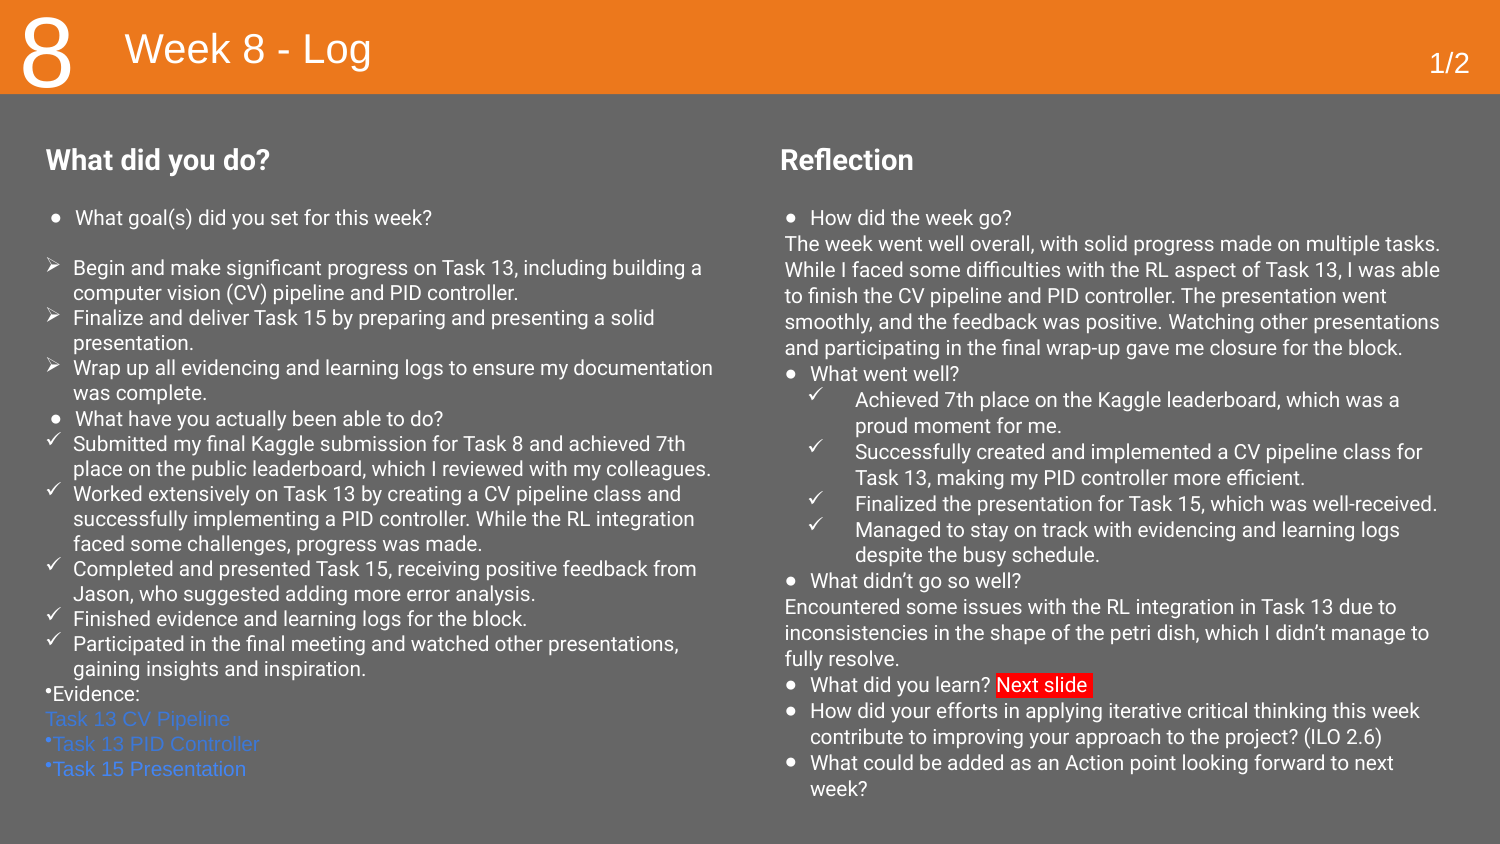

8
# Week 8 - Log
1/2

What did you do?
Reflection
What goal(s) did you set for this week?

Begin and make significant progress on Task 13, including building a computer vision (CV) pipeline and PID controller.
Finalize and deliver Task 15 by preparing and presenting a solid presentation.
Wrap up all evidencing and learning logs to ensure my documentation was complete.
What have you actually been able to do?
Submitted my final Kaggle submission for Task 8 and achieved 7th place on the public leaderboard, which I reviewed with my colleagues.
Worked extensively on Task 13 by creating a CV pipeline class and successfully implementing a PID controller. While the RL integration faced some challenges, progress was made.
Completed and presented Task 15, receiving positive feedback from Jason, who suggested adding more error analysis.
Finished evidence and learning logs for the block.
Participated in the final meeting and watched other presentations, gaining insights and inspiration.
Evidence:
Task 13 CV Pipeline
Task 13 PID Controller
Task 15 Presentation

How did the week go?
The week went well overall, with solid progress made on multiple tasks. While I faced some difficulties with the RL aspect of Task 13, I was able to finish the CV pipeline and PID controller. The presentation went smoothly, and the feedback was positive. Watching other presentations and participating in the final wrap-up gave me closure for the block.
What went well?
Achieved 7th place on the Kaggle leaderboard, which was a proud moment for me.
Successfully created and implemented a CV pipeline class for Task 13, making my PID controller more efficient.
Finalized the presentation for Task 15, which was well-received.
Managed to stay on track with evidencing and learning logs despite the busy schedule.
What didn’t go so well?
Encountered some issues with the RL integration in Task 13 due to inconsistencies in the shape of the petri dish, which I didn’t manage to fully resolve.
What did you learn? Next slide
How did your efforts in applying iterative critical thinking this week contribute to improving your approach to the project? (ILO 2.6)
What could be added as an Action point looking forward to next week?